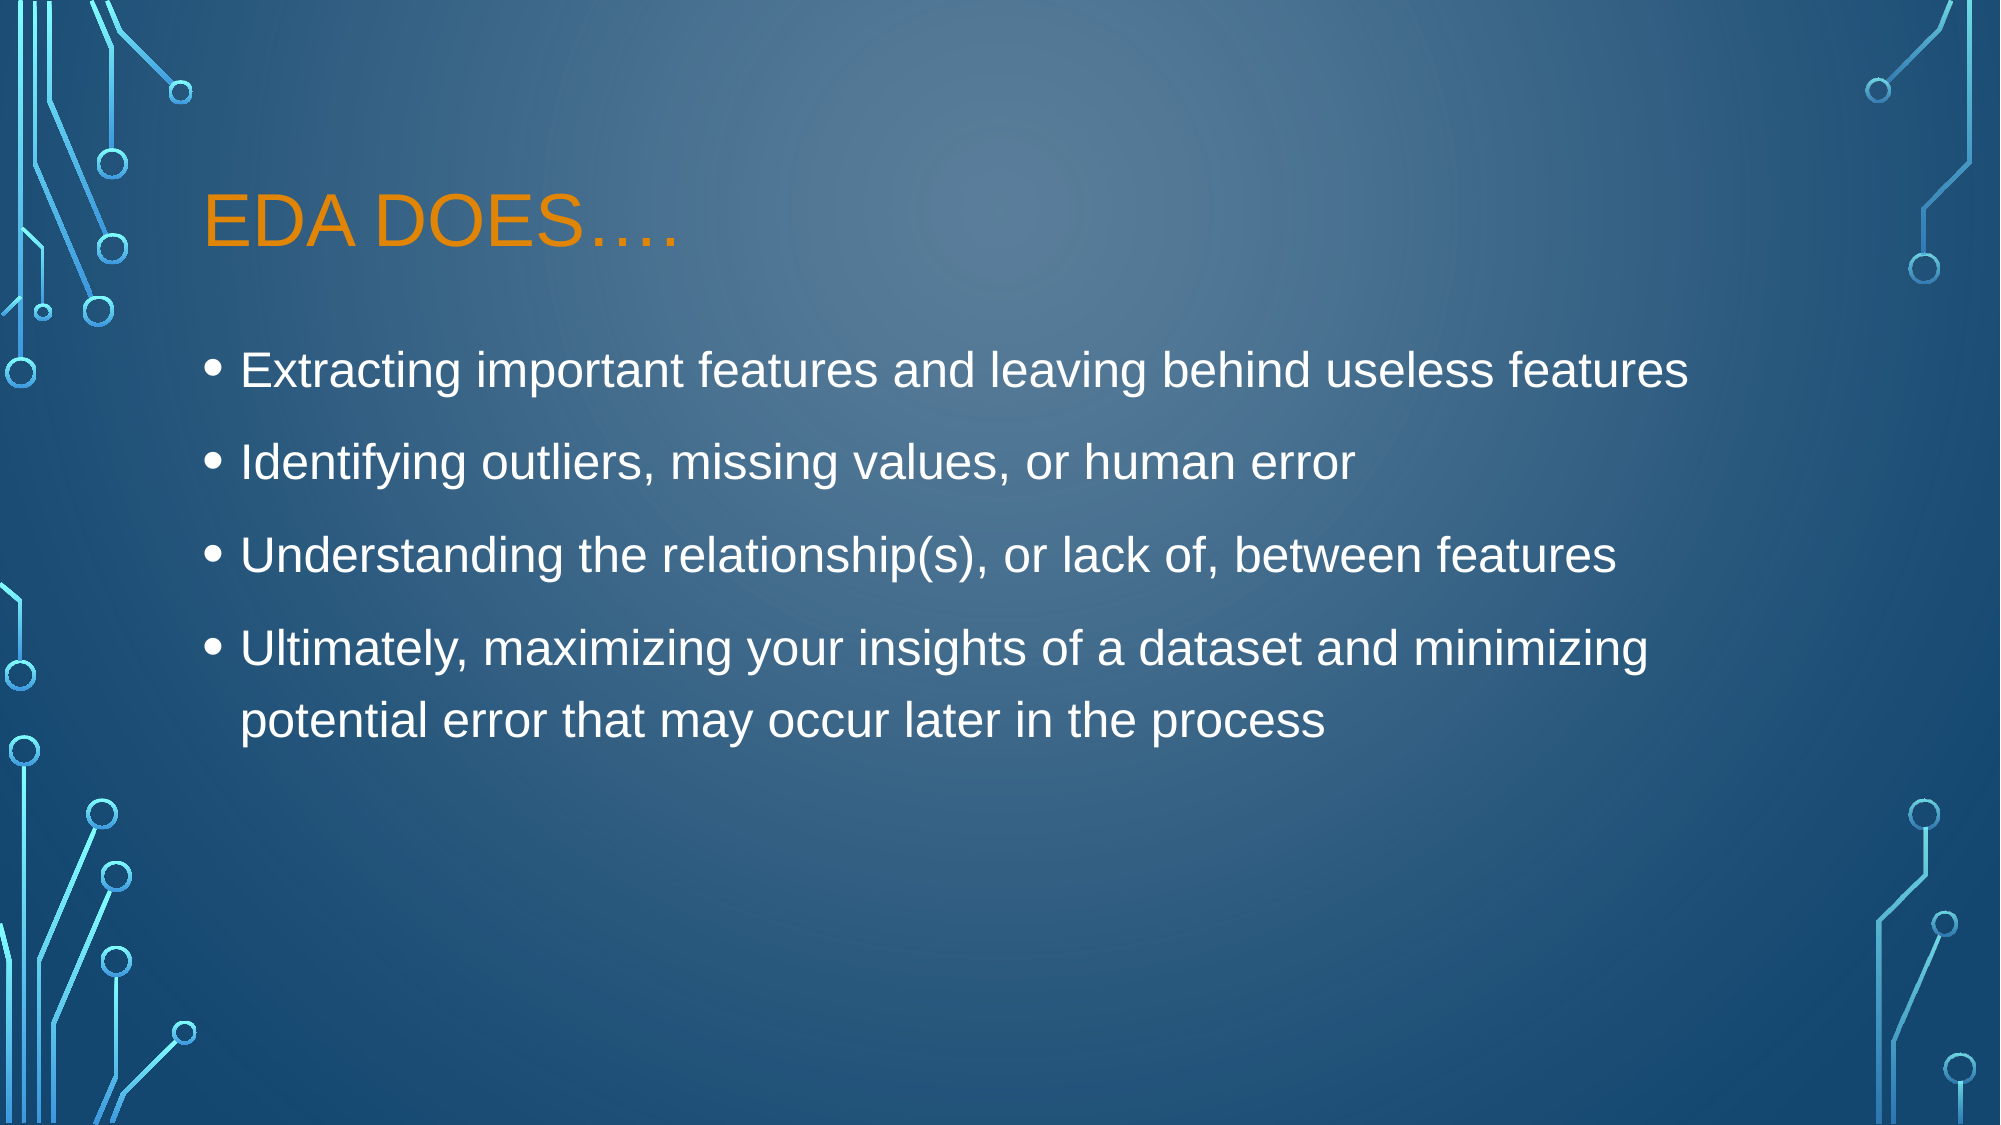

# EDA does….
Extracting important features and leaving behind useless features
Identifying outliers, missing values, or human error
Understanding the relationship(s), or lack of, between features
Ultimately, maximizing your insights of a dataset and minimizing potential error that may occur later in the process